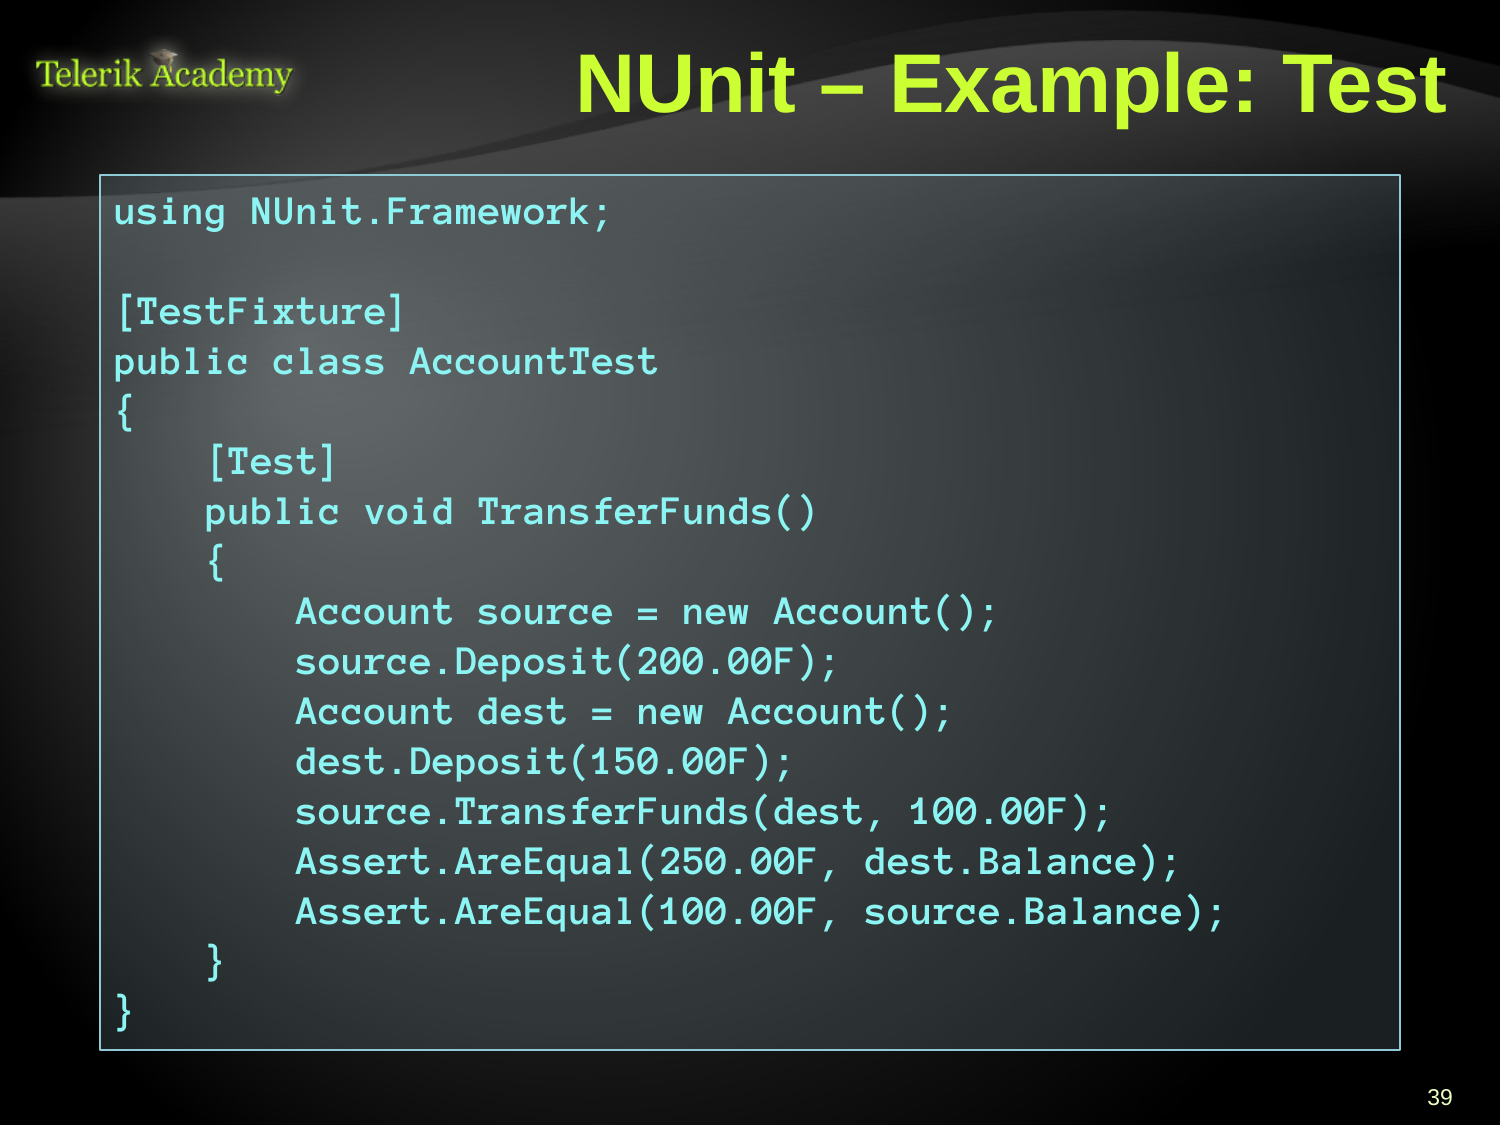

# NUnit – Example: Test
using NUnit.Framework;

[TestFixture]
public class AccountTest
{
    [Test]
    public void TransferFunds()
    {
        Account source = new Account();
        source.Deposit(200.00F);
        Account dest = new Account();
        dest.Deposit(150.00F);
        source.TransferFunds(dest, 100.00F);
        Assert.AreEqual(250.00F, dest.Balance);
        Assert.AreEqual(100.00F, source.Balance);
    }
}
39